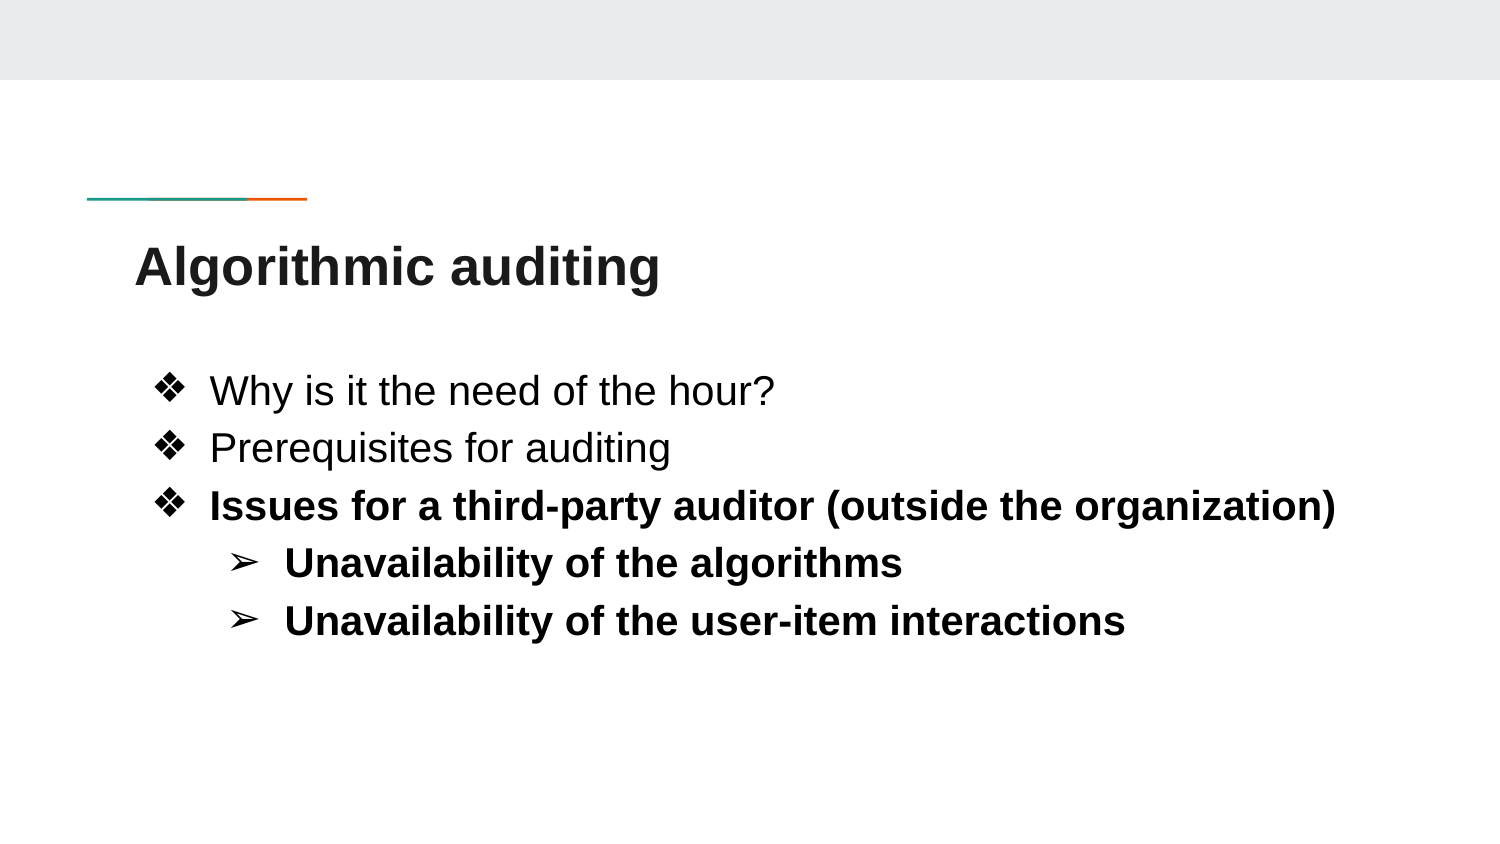

# Algorithmic auditing
Why is it the need of the hour?
Prerequisites for auditing
Issues for a third-party auditor (outside the organization)
Unavailability of the algorithms
Unavailability of the user-item interactions